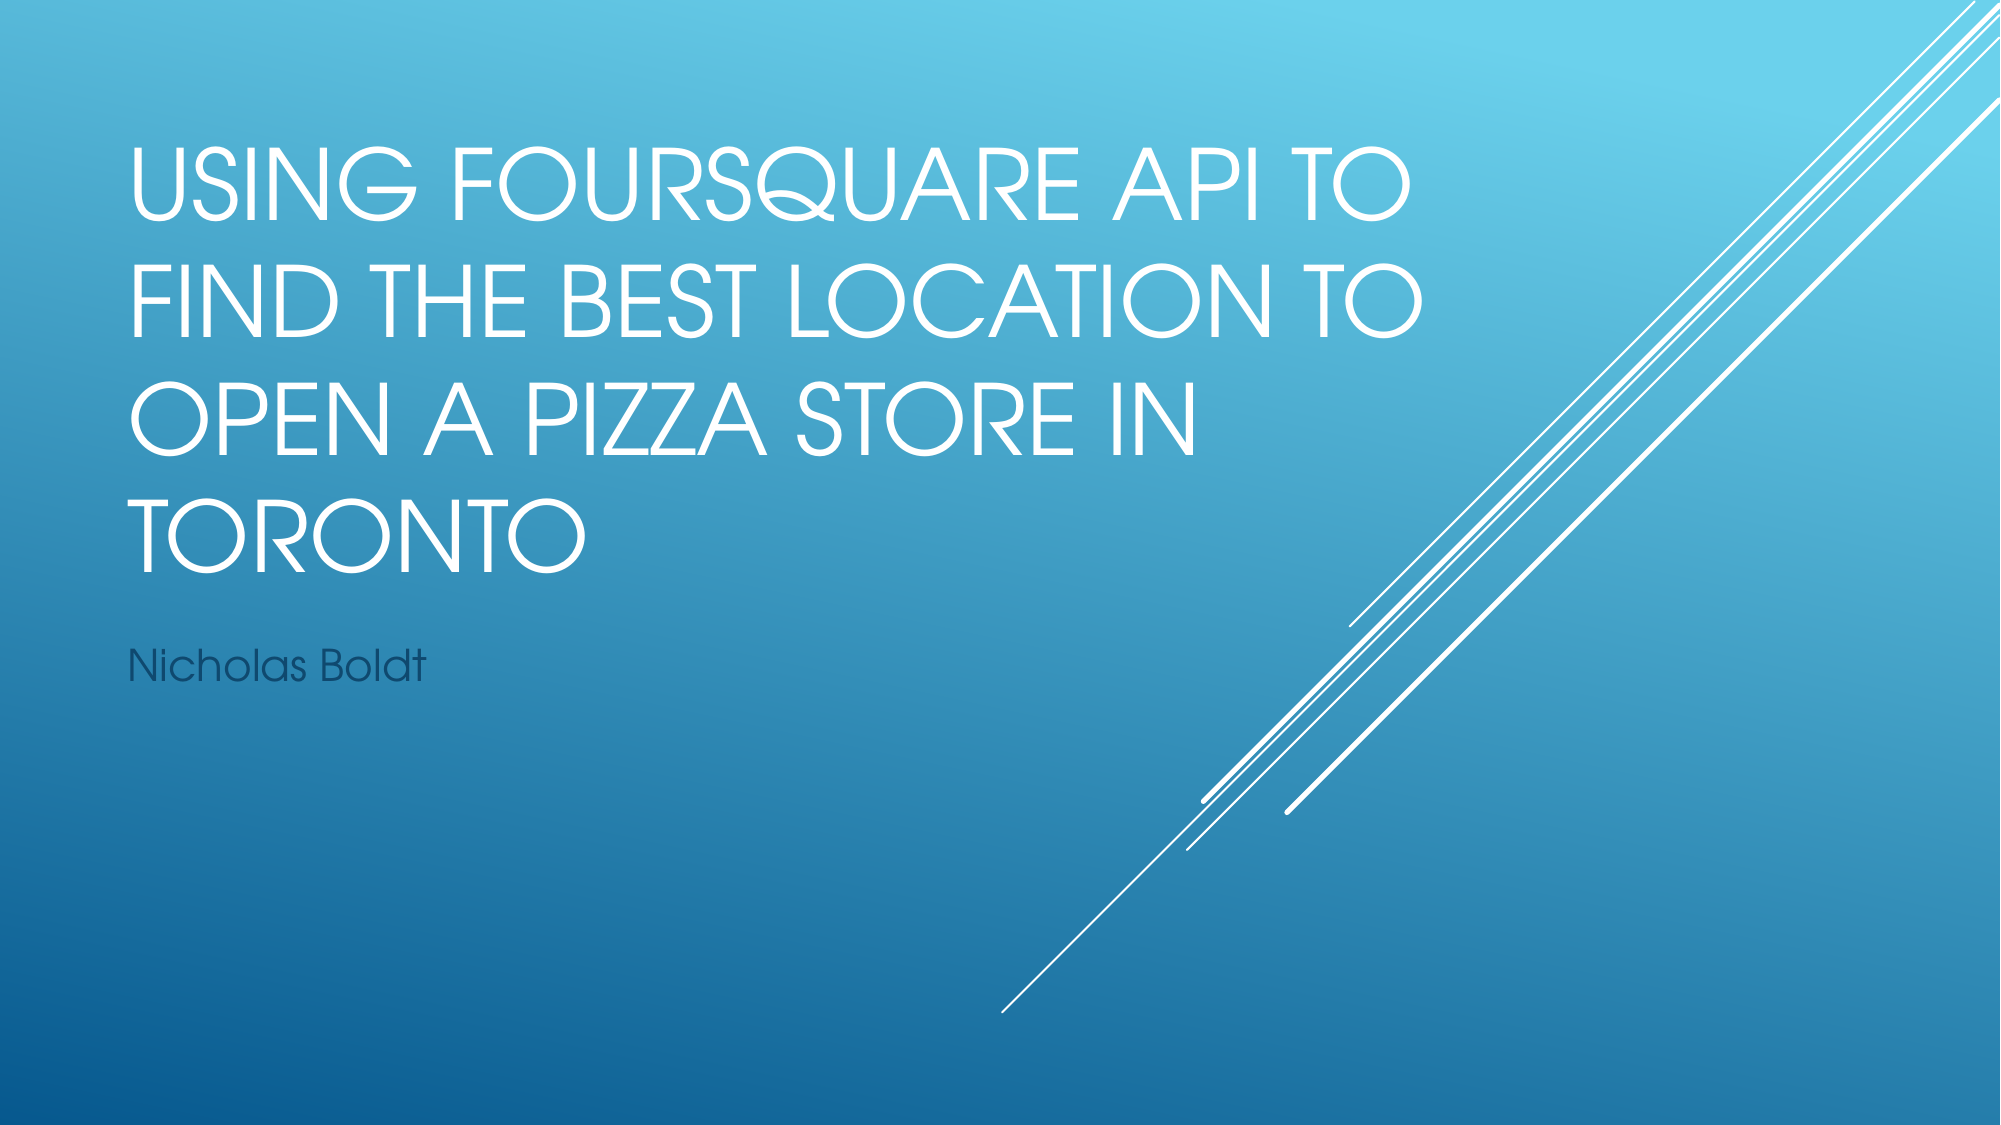

# using foursquare api to Find the best location to open a pizza store in Toronto
Nicholas Boldt